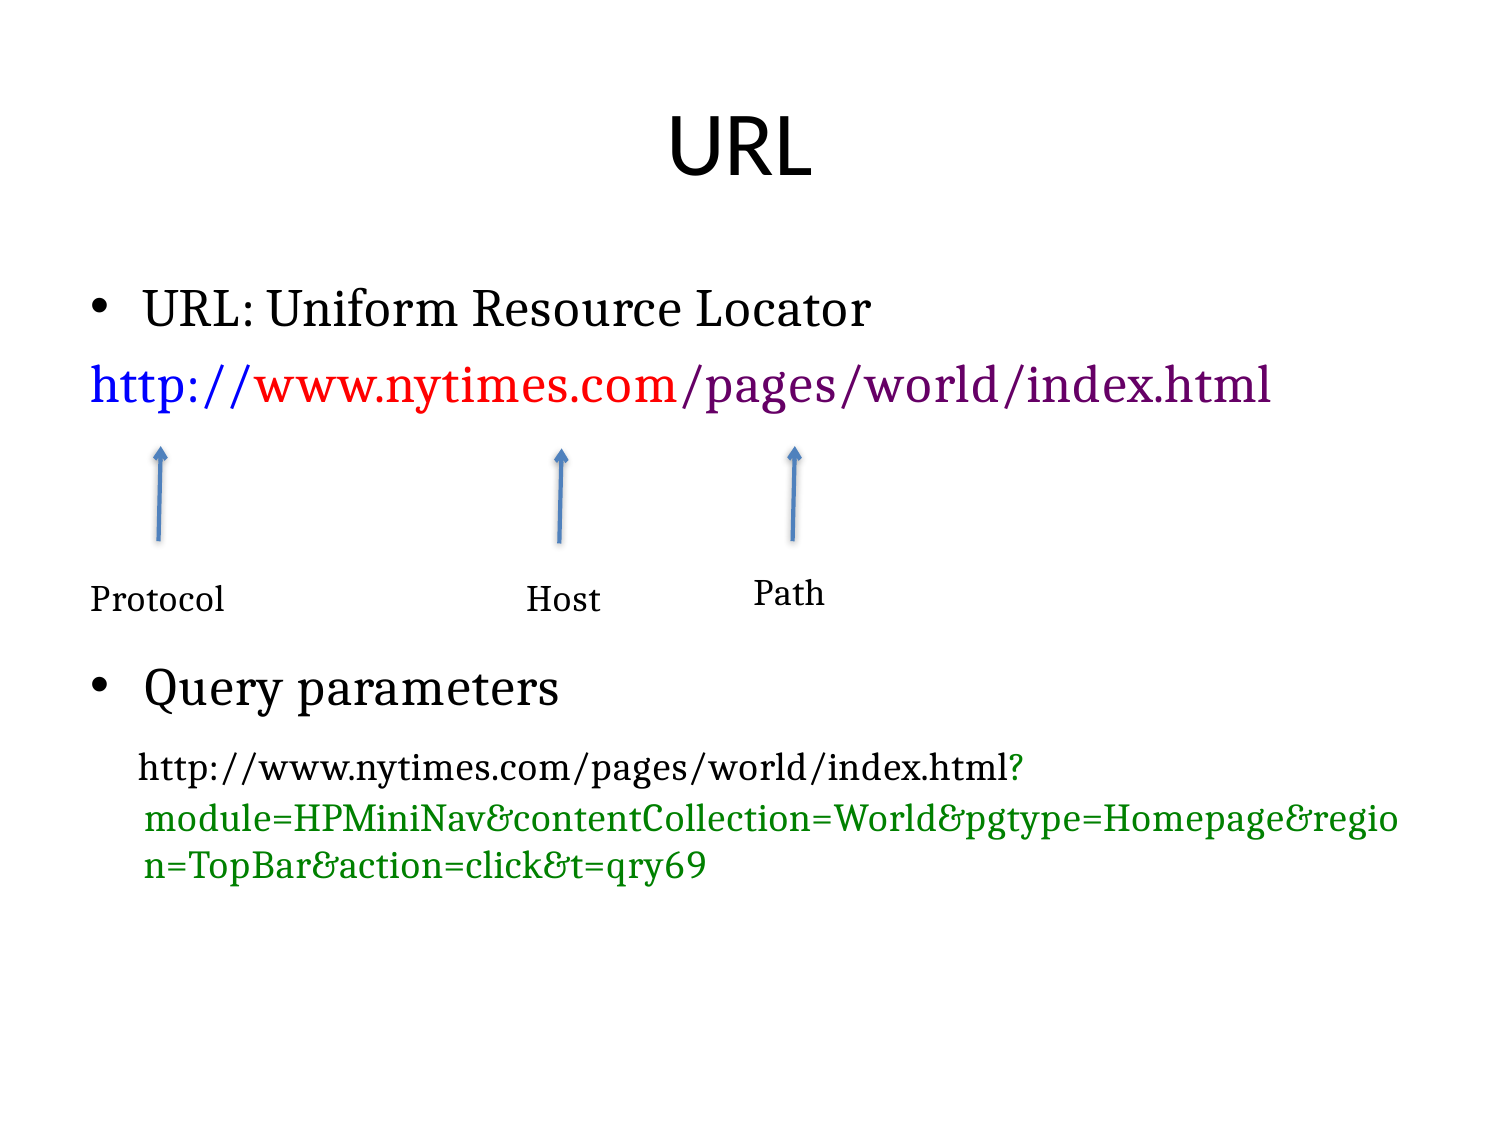

# URL
URL: Uniform Resource Locator
http://www.nytimes.com/pages/world/index.html

Query parameters
    http://www.nytimes.com/pages/world/index.html?module=HPMiniNav&contentCollection=World&pgtype=Homepage&region=TopBar&action=click&t=qry69

Path
Protocol
Host